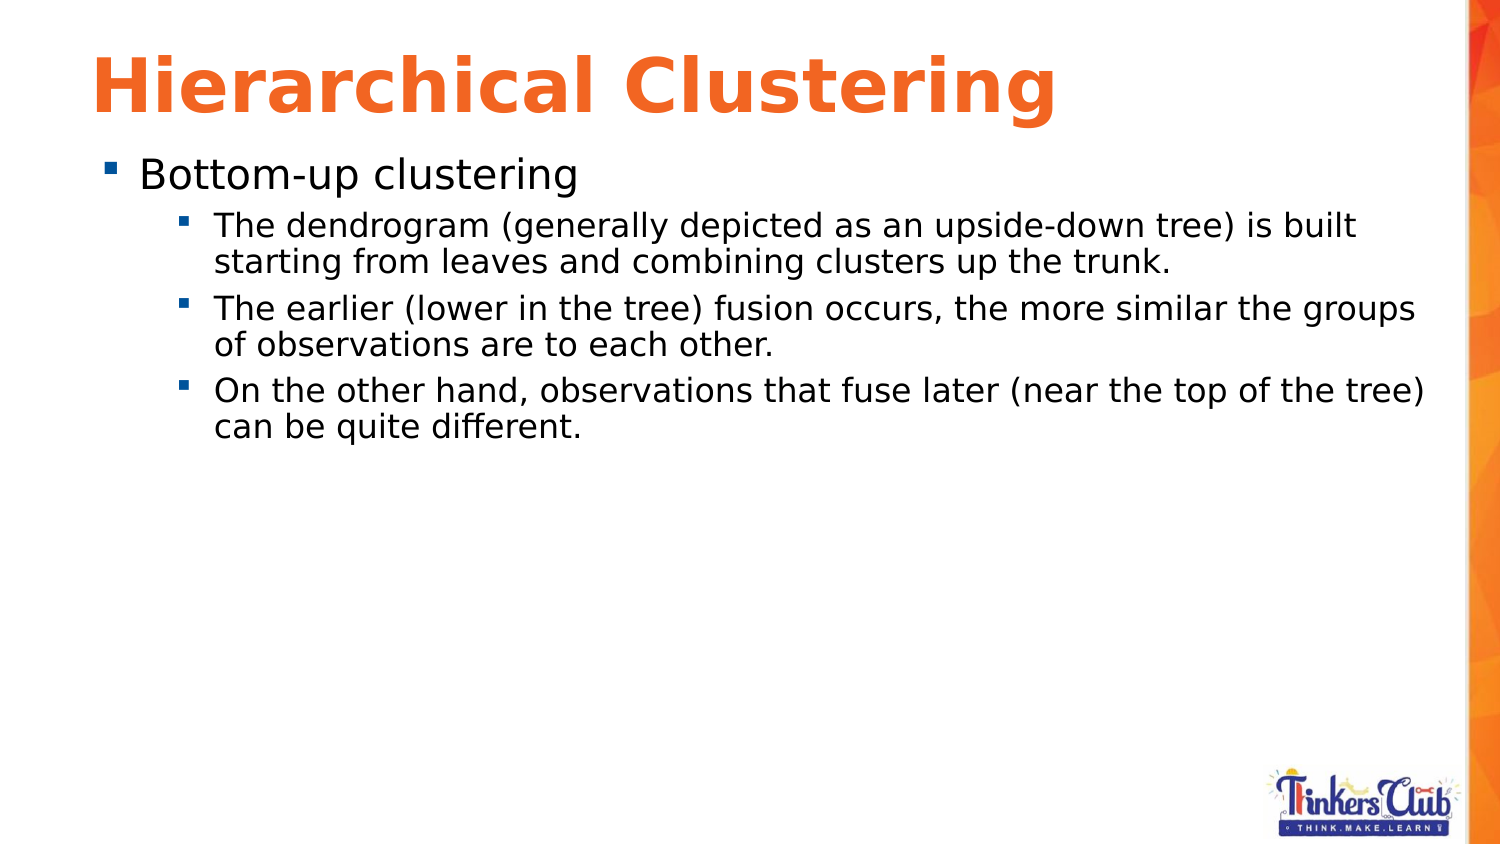

Hierarchical Clustering
Bottom-up clustering
The dendrogram (generally depicted as an upside-down tree) is built starting from leaves and combining clusters up the trunk.
The earlier (lower in the tree) fusion occurs, the more similar the groups of observations are to each other.
On the other hand, observations that fuse later (near the top of the tree) can be quite different.